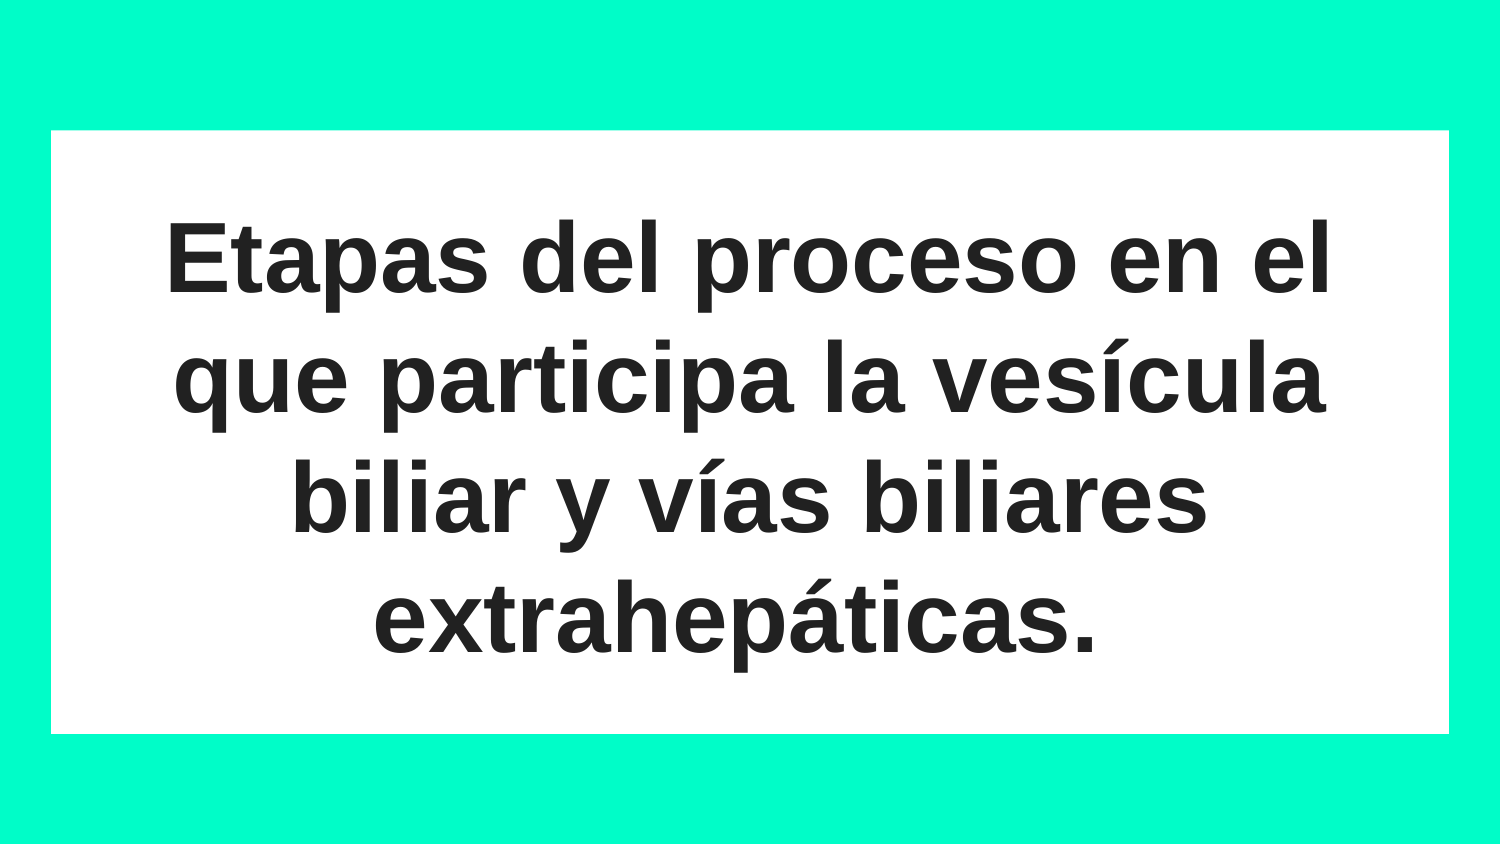

# Etapas del proceso en el que participa la vesícula biliar y vías biliares extrahepáticas.